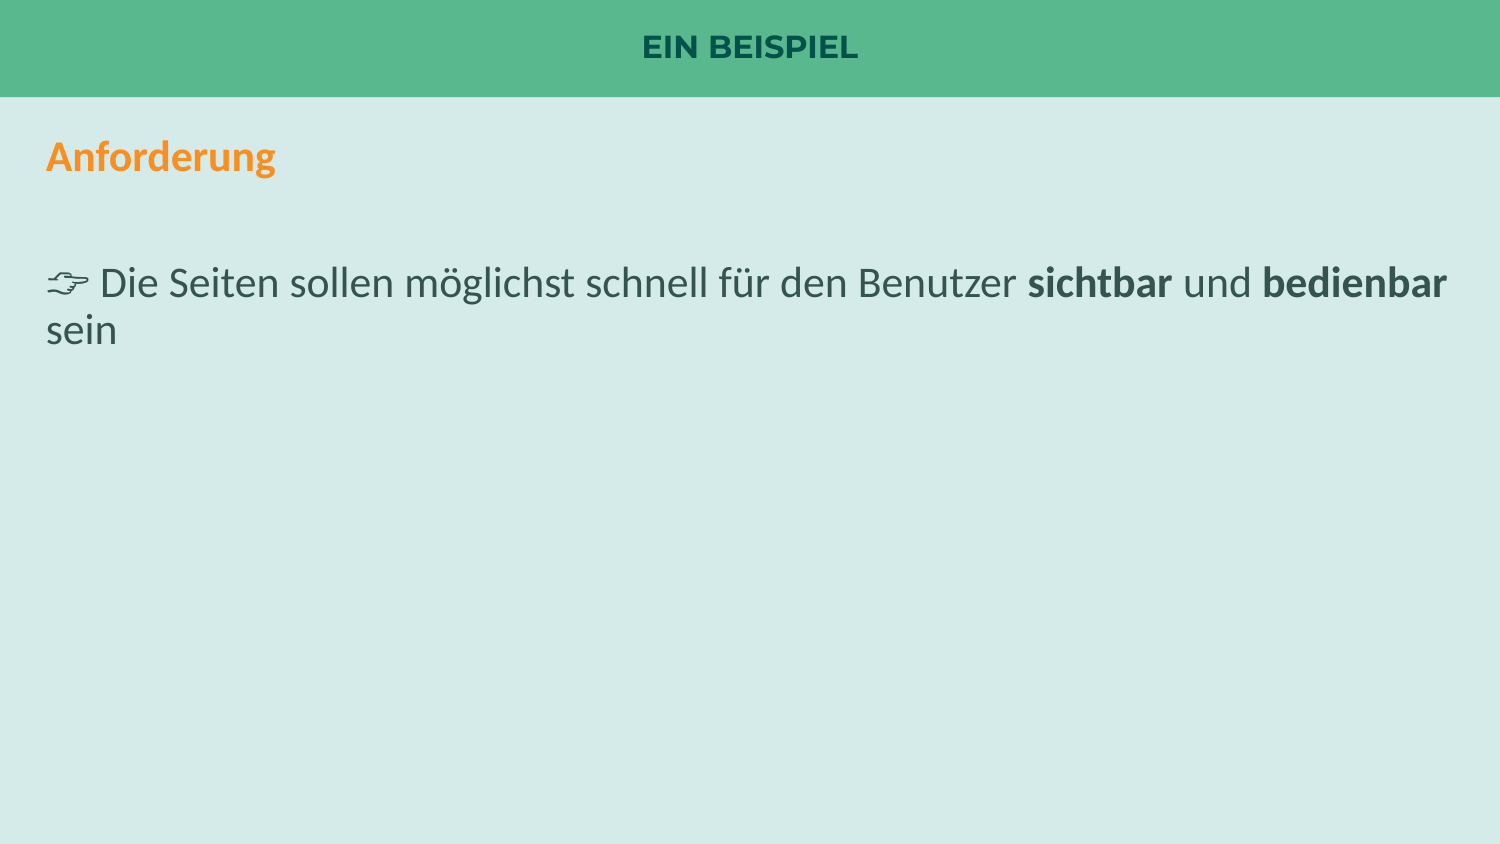

# Ein Beispiel
Anforderung

👉 Die Seiten sollen möglichst schnell für den Benutzer sichtbar und bedienbar sein